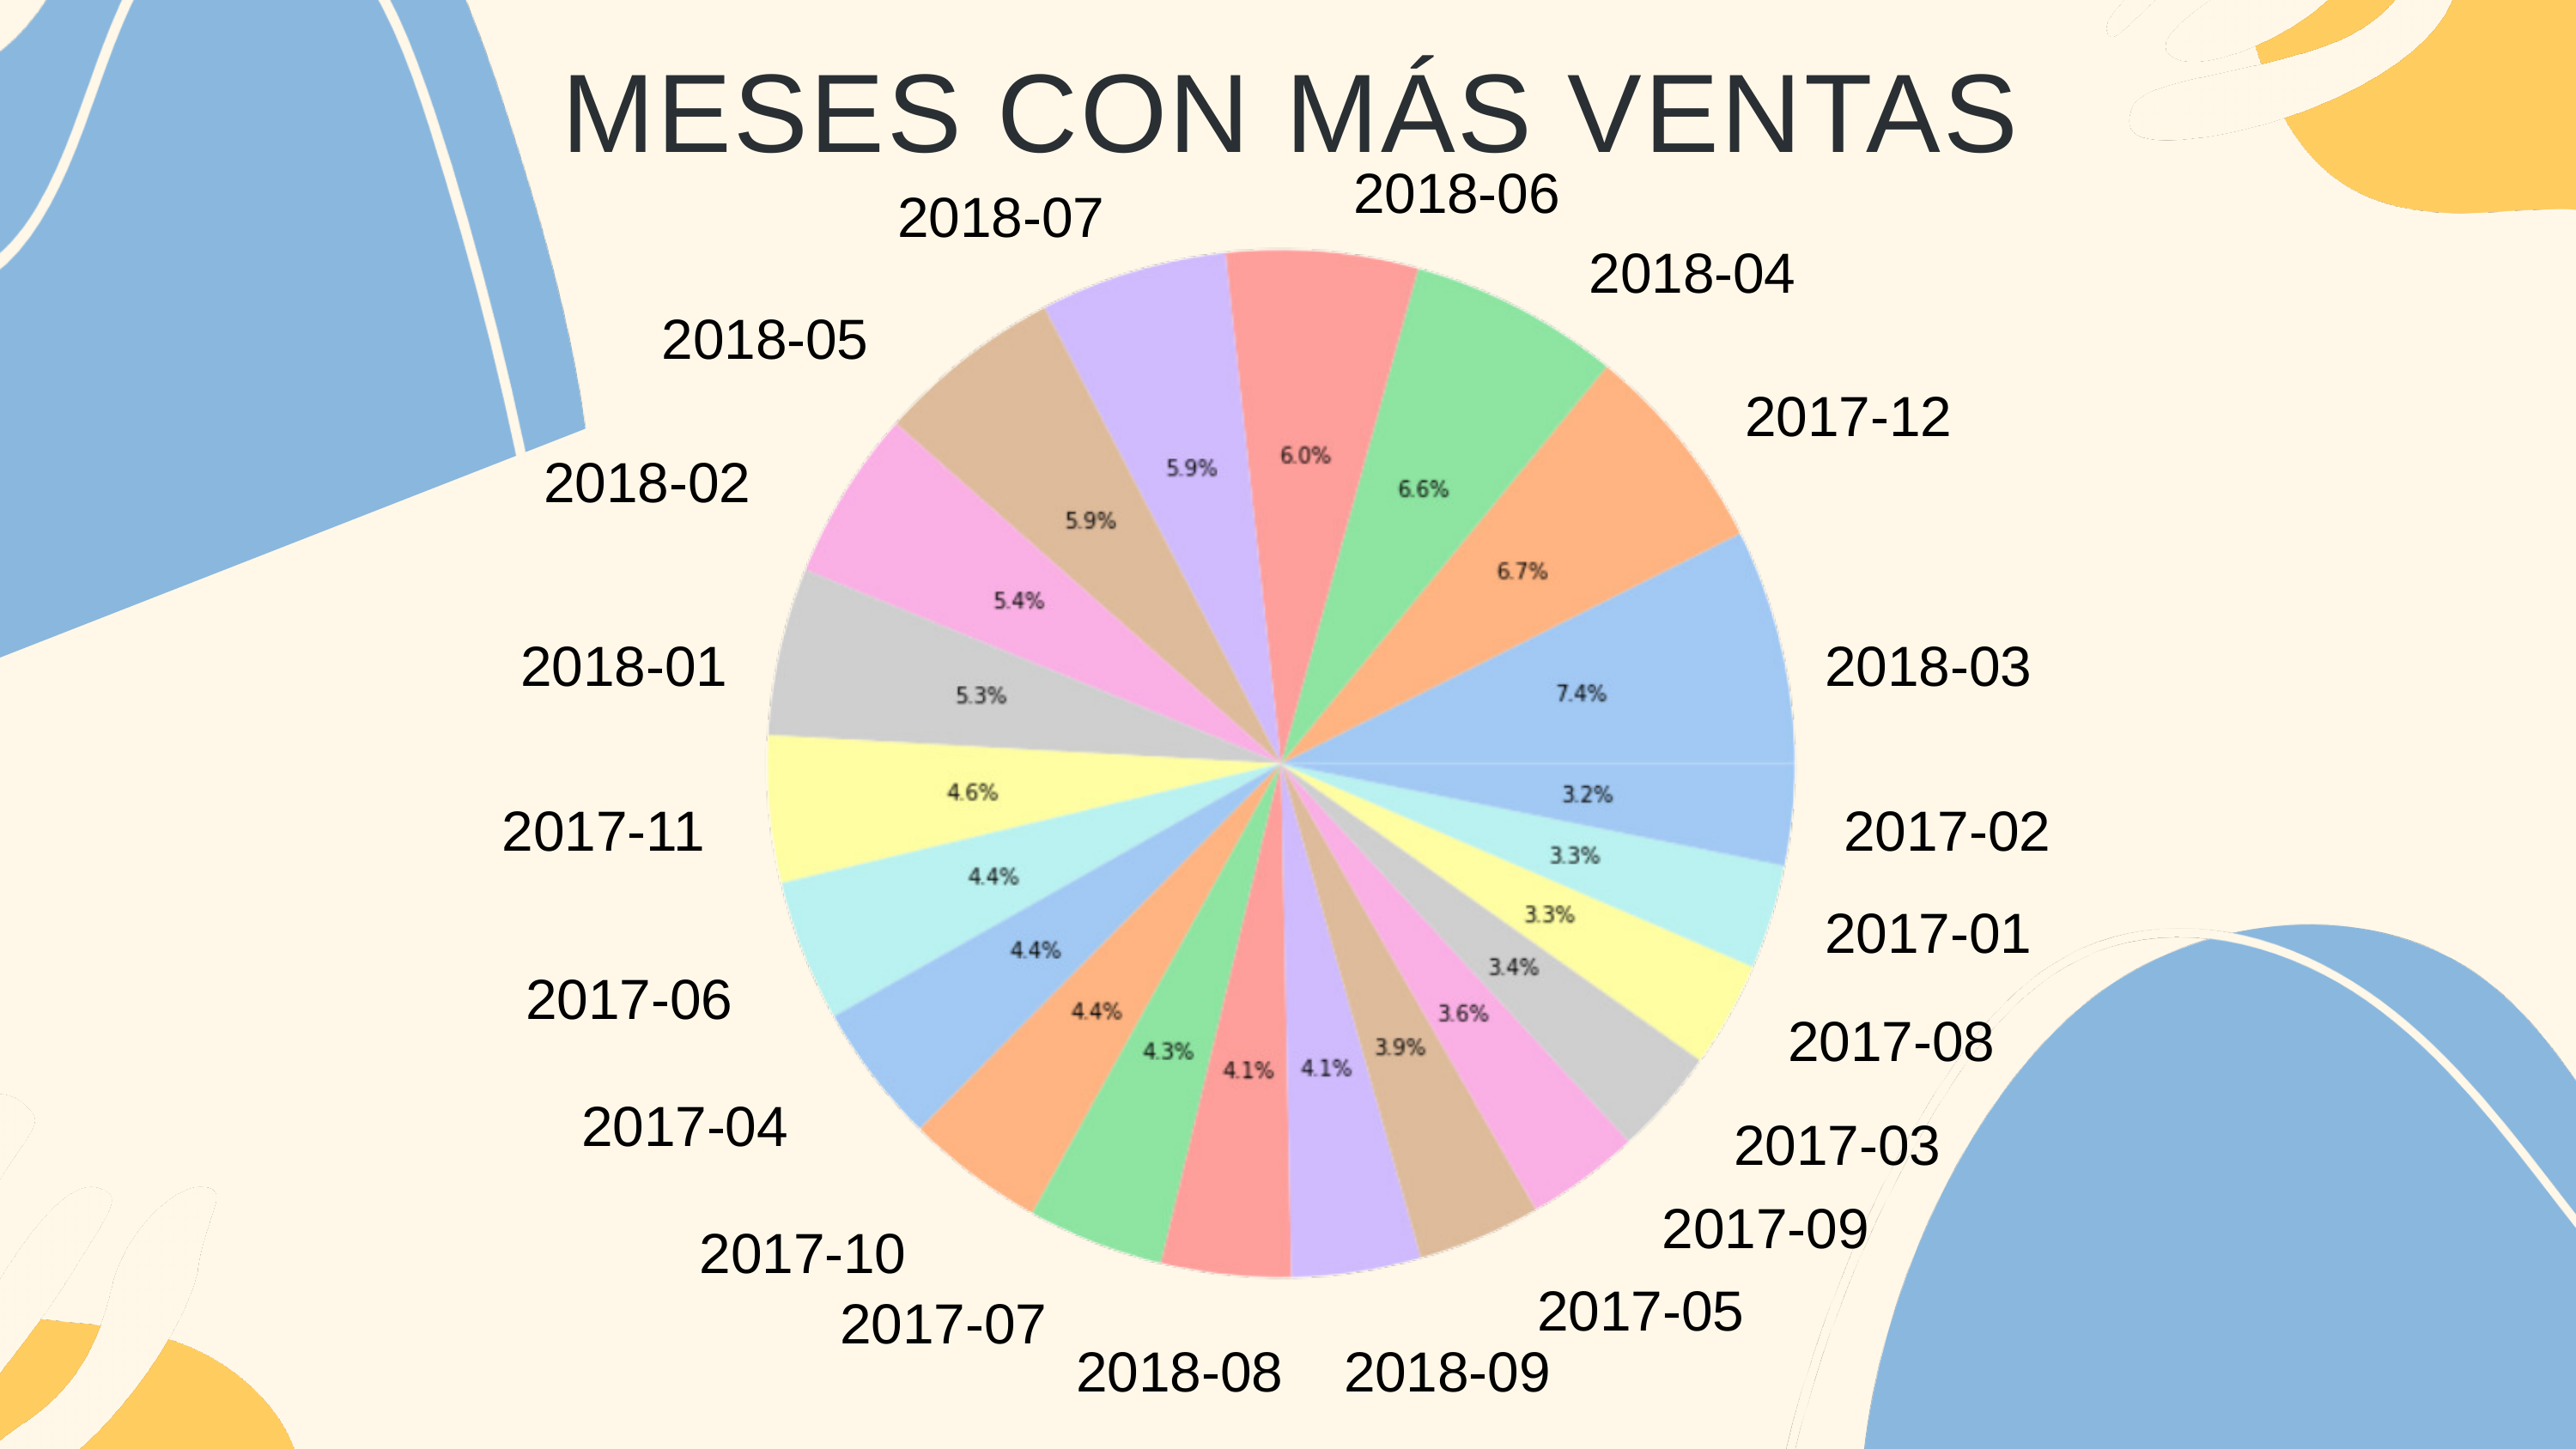

MESES CON MÁS VENTAS
2018-06
2018-07
2018-04

2018-05
2017-12
2018-02
2018-01
2018-03
2017-02
2017-11
2017-01

2017-06
2017-08

2017-04
2017-03
2017-09
2017-10

2017-05
2017-07
2018-08
2018-09